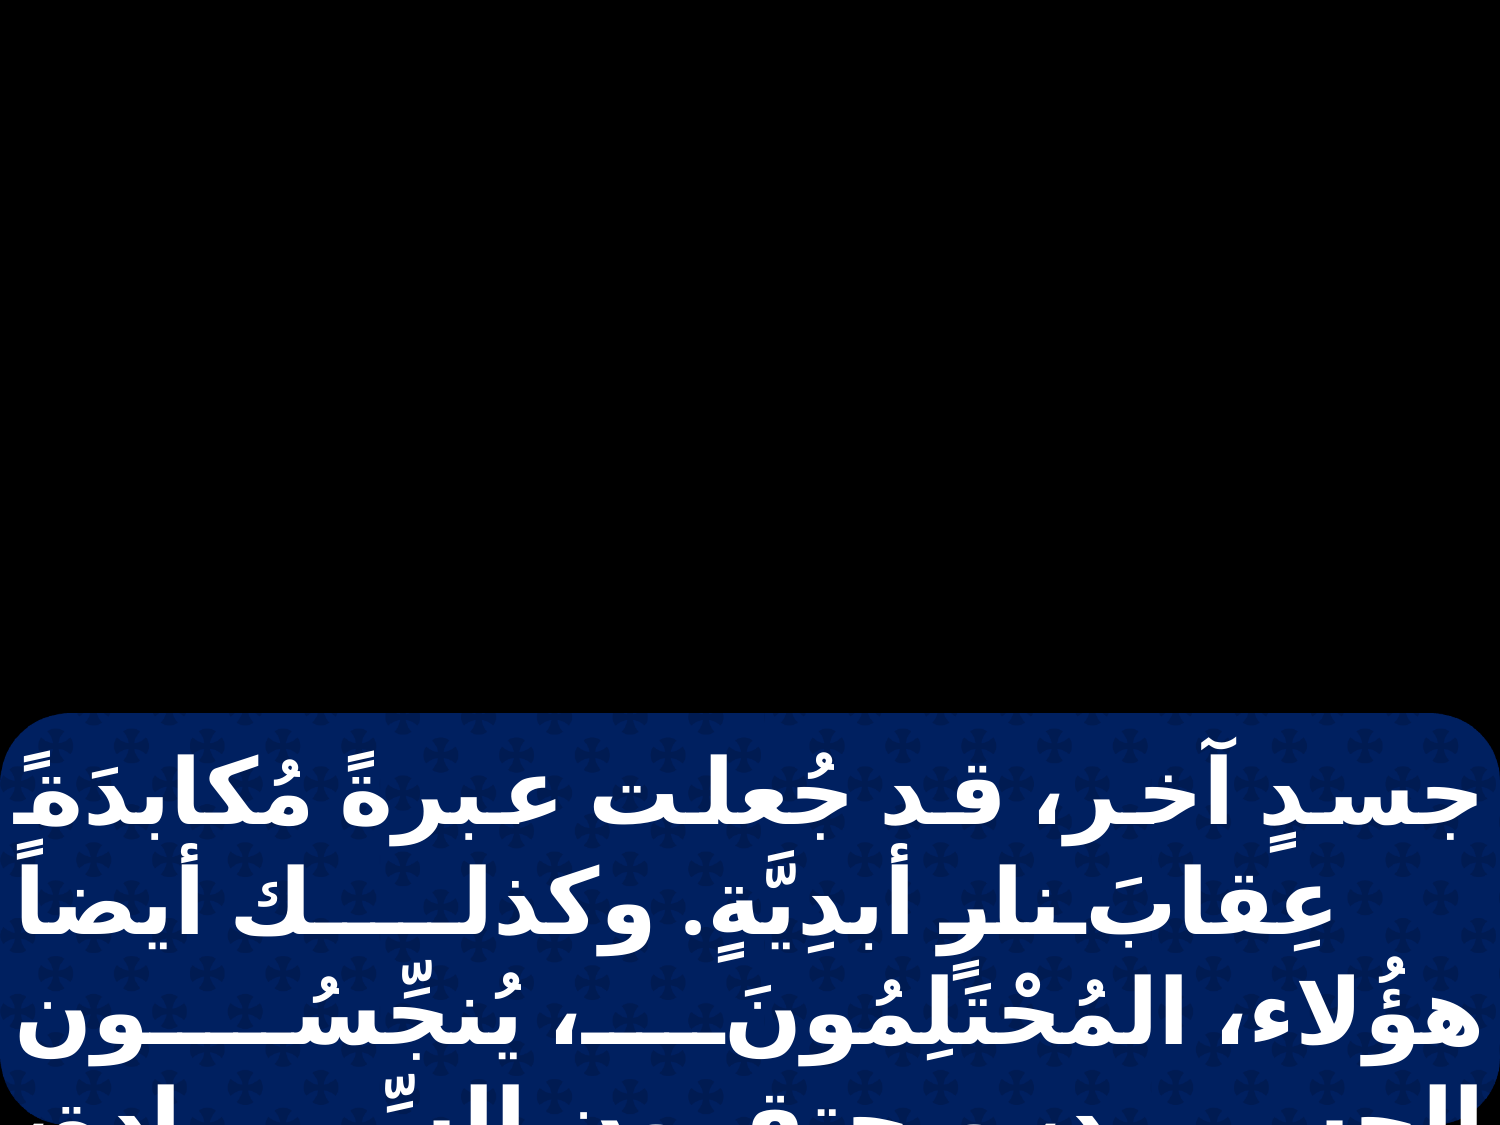

جسدٍ آخر، قد جُعلت عبرةً مُكابدَةً عِقابَ نارٍ أبدِيَّةٍ. وكذلك أيضاً هؤُلاء، المُحْتَلِمُونَ، يُنجِّسُون الجسد، ويحتقرون السِّيادةِ، ويجدفون على ذوي الأمجادِ.